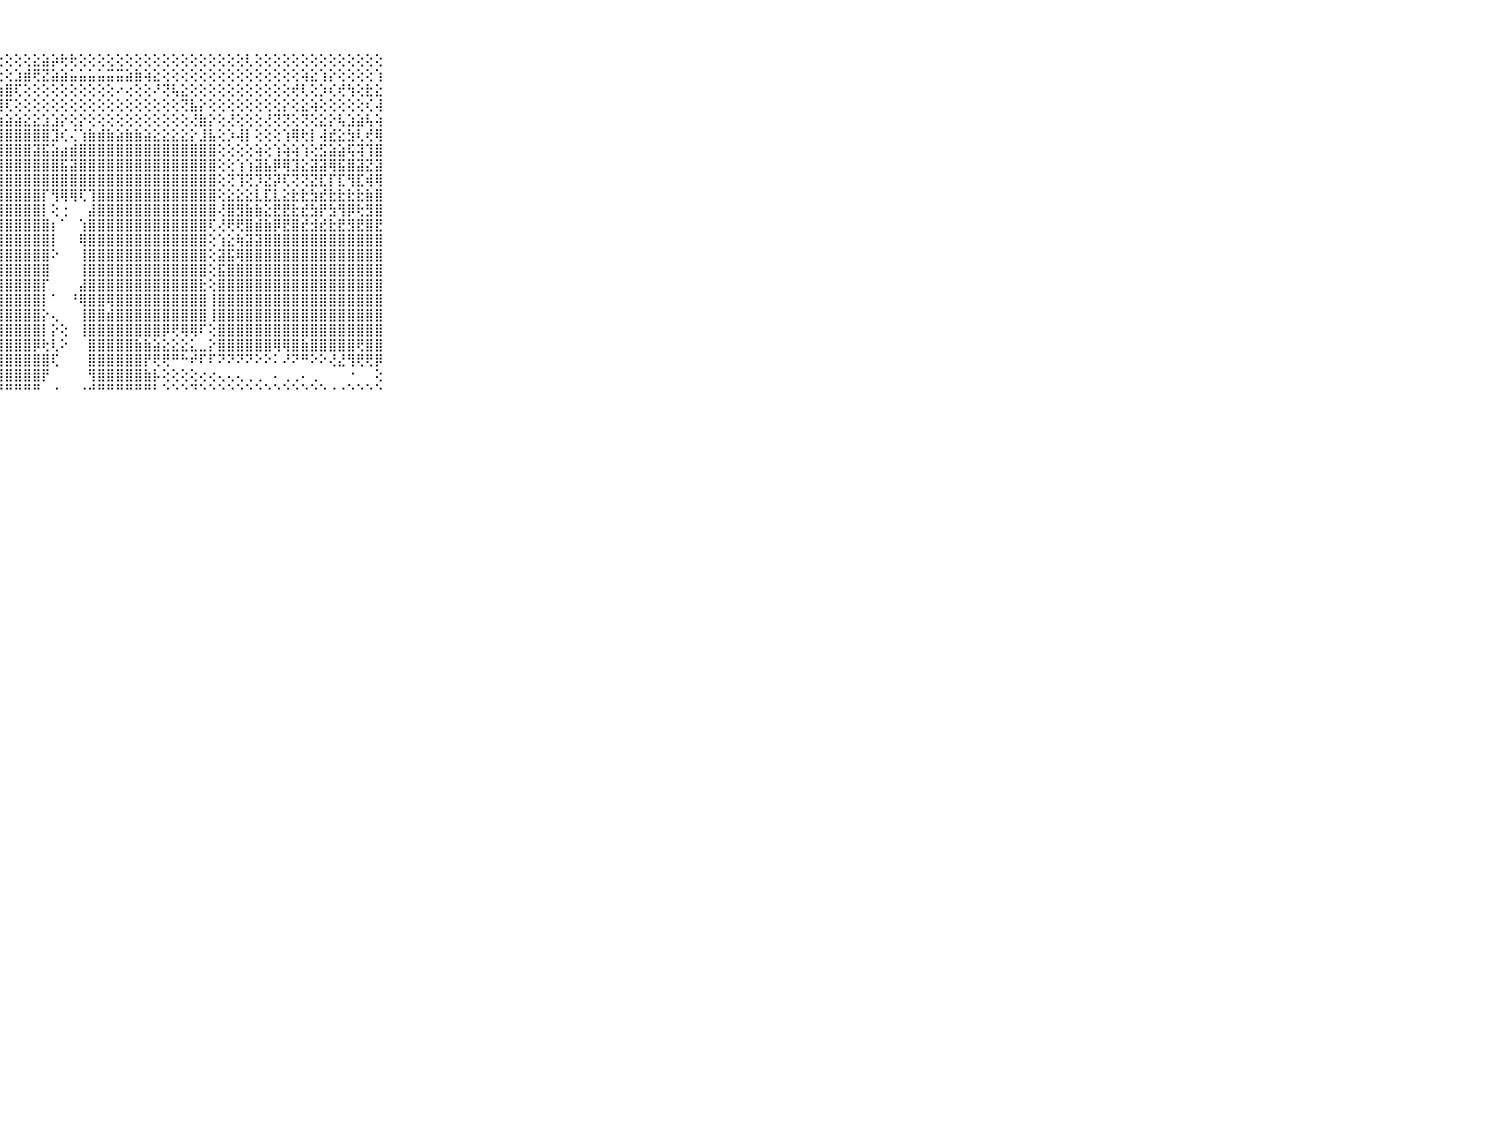

⠀⠀⠀⠀⠀⠀⠀⠀⠀⠀⠀⢕⢕⢕⢕⢕⢕⢕⢕⢕⢕⢕⢵⢕⢕⢕⢕⢕⢕⢕⢕⣕⣵⡵⢗⢗⢕⢕⢕⢕⢕⢕⢕⢕⢕⢕⢕⢕⢕⢕⢕⢕⢕⢕⢇⢕⢕⢕⢕⢕⢕⢕⢕⢕⢕⢕⢕⢕⢕⠀⠀⠀⠀⠀⠀⠀⠀⠀⠀⠀⠀
⠀⠀⠀⠀⠀⠀⠀⠀⠀⠀⠀⢕⢕⢕⢵⢵⢵⢕⢕⢕⢵⢕⢕⢕⢕⢕⢕⢕⢕⣱⣾⢟⣝⣵⣵⣥⣥⣥⣥⣭⣭⣵⣷⢵⣕⢕⢕⢕⢕⢕⢕⢕⢕⢕⢕⢕⢕⢕⢕⢕⢵⣕⢱⡕⢕⢕⢕⢕⢱⠀⠀⠀⠀⠀⠀⠀⠀⠀⠀⠀⠀
⠀⠀⠀⠀⠀⠀⠀⠀⠀⠀⠀⢜⢝⢕⢕⢝⢕⢕⣕⣕⢕⢇⢕⢕⢕⢕⢕⣱⣿⢏⢕⢕⢕⢕⢕⢕⢕⢕⢕⢕⠔⢔⢕⢕⠜⢝⢧⣕⢕⢕⢕⢕⢕⢕⢕⢕⢕⢕⢕⢞⢇⢕⡱⢎⢞⢳⢕⣗⣕⠀⠀⠀⠀⠀⠀⠀⠀⠀⠀⠀⠀
⠀⠀⠀⠀⠀⠀⠀⠀⠀⠀⠀⢜⣕⣗⣕⣗⣕⣱⡗⡕⣎⡕⢕⢕⢕⢕⣾⣿⢏⢕⢕⢕⢕⢕⢕⢕⢕⢕⢕⢕⢕⢕⢕⢕⢕⢕⢕⢝⣧⡕⢕⢕⢕⢕⢕⢕⢕⢕⡕⢕⣕⢵⢕⢕⢕⢕⢕⢎⢼⠀⠀⠀⠀⠀⠀⠀⠀⠀⠀⠀⠀
⠀⠀⠀⠀⠀⠀⠀⠀⠀⠀⠀⢕⡕⢞⢗⢗⢗⢕⢕⢕⢕⢕⢕⢕⢕⣾⣿⣳⣵⣵⣕⣕⣱⣱⡕⢕⡕⢕⢕⢕⢕⢕⢕⢕⢕⢕⢕⢕⢜⣷⡕⢕⢜⢕⢕⢕⢜⢝⢝⢕⢝⢕⣕⡕⢧⣱⣵⢧⢵⠀⠀⠀⠀⠀⠀⠀⠀⠀⠀⠀⠀
⠀⠀⠀⠀⠀⠀⠀⠀⠀⠀⠀⣱⣾⡧⢕⢧⢵⢕⢕⢜⢕⢕⢕⢕⢱⣿⣿⣿⣿⣿⣿⣿⣿⣹⢎⢌⢱⣷⣾⣷⣵⣷⣷⣵⣕⣕⣕⣕⡕⣸⣧⢕⡱⢼⡇⢕⢕⢕⢱⢿⢗⡇⢼⣞⣕⣳⢇⢞⢿⠀⠀⠀⠀⠀⠀⠀⠀⠀⠀⠀⠀
⠀⠀⠀⠀⠀⠀⠀⠀⠀⠀⠀⢽⣯⢽⢽⢝⢽⢽⢜⢜⢕⢜⢕⢕⢱⣿⣿⣿⣿⣿⣿⣽⣯⣵⣴⣾⣿⣿⣿⣿⣿⣿⣿⣿⣿⣿⣿⣿⣿⣿⣿⢕⢕⢕⢕⢵⢕⢱⢵⢵⢱⢕⣫⣵⣵⢯⢽⢹⣿⠀⠀⠀⠀⠀⠀⠀⠀⠀⠀⠀⠀
⠀⠀⠀⠀⠀⠀⠀⠀⠀⠀⠀⢽⢝⢕⢝⢕⢕⢕⢕⢕⢕⢕⢕⢕⣺⣿⣿⣿⣿⣿⣿⣿⣿⣿⣯⣽⣿⣿⣿⣿⣿⣿⣿⣿⣿⣿⣿⣿⣿⣿⣿⢕⢕⢱⢱⣽⣧⡿⢿⣹⣕⣽⣽⢿⣯⣿⣽⣝⣽⠀⠀⠀⠀⠀⠀⠀⠀⠀⠀⠀⠀
⠀⠀⠀⠀⠀⠀⠀⠀⠀⠀⠀⢕⢕⢕⢕⢕⢕⡕⢕⢕⢕⢇⢕⢕⢺⣿⣿⣿⣿⣿⣿⣿⣿⣿⣿⣿⣿⣿⣿⣿⣿⣿⣿⣿⣿⣿⣿⣿⣿⣿⣿⢕⢝⢹⢝⡹⣝⡽⢏⢝⢝⣝⣏⡏⣏⢻⣏⢾⢿⠀⠀⠀⠀⠀⠀⠀⠀⠀⠀⠀⠀
⠀⠀⠀⠀⠀⠀⠀⠀⠀⠀⠀⢕⢕⢕⢕⢕⢕⢕⢕⢕⢕⣸⣿⣿⣿⣿⣿⣿⣿⣿⣿⣿⡏⢻⢿⢿⢏⢹⣿⣿⣿⣿⣿⣿⣿⣿⣿⣿⣿⣿⣿⢕⣕⣕⣕⣇⣏⣇⣕⣗⣗⣳⣞⣗⣗⣗⣗⣷⣿⠀⠀⠀⠀⠀⠀⠀⠀⠀⠀⠀⠀
⠀⠀⠀⠀⠀⠀⠀⠀⠀⠀⠀⢼⡞⢗⢇⣱⣵⣕⣕⢕⢜⡿⢿⣿⣿⣿⣿⣿⣿⣿⣿⣿⡇⢕⢐⠀⠀⣼⣿⣿⣿⣿⣿⣿⣿⣿⣿⣿⣿⣿⣿⢜⣿⣻⣷⣷⣕⣟⣟⣗⣞⣳⡟⣳⢻⡿⢗⣻⣿⠀⠀⠀⠀⠀⠀⠀⠀⠀⠀⠀⠀
⠀⠀⠀⠀⠀⠀⠀⠀⠀⠀⠀⣷⣵⣷⣵⣇⢕⢵⢵⢵⢇⢱⢕⡱⢺⣿⣿⣿⣿⣿⣿⣿⣿⡆⠁⠀⢱⣿⣿⣿⣿⣿⣿⣿⣿⣿⣿⣿⣿⣿⢏⢜⢟⢟⣿⣾⣷⡿⣟⣿⣞⣺⣞⣗⣟⣻⣟⣿⣟⠀⠀⠀⠀⠀⠀⠀⠀⠀⠀⠀⠀
⠀⠀⠀⠀⠀⠀⠀⠀⠀⠀⠀⣿⣿⡝⣝⣟⢕⡜⢝⣕⣜⡝⢜⢝⢸⣿⣿⣿⣿⣿⣿⣿⣿⡇⠀⠀⢿⣿⣿⣿⣿⣿⣿⣿⣿⣿⣿⣿⣿⣿⢕⢱⣕⢷⣽⣽⣿⣿⣿⣿⣿⣿⣿⣿⣿⣿⣿⣿⣿⠀⠀⠀⠀⠀⠀⠀⠀⠀⠀⠀⠀
⠀⠀⠀⠀⠀⠀⠀⠀⠀⠀⠀⣿⣿⣿⣟⡟⣕⢕⢕⣜⢕⣞⣱⣵⣼⣿⣿⣿⣿⣿⣿⣿⣿⠕⠀⠀⢸⣿⣿⣿⣿⣿⣿⣿⣿⣿⣿⣿⣿⣿⢕⣽⣯⢿⣿⣿⣿⣿⣿⣿⣿⣿⣿⣿⣿⣿⣿⣿⣿⠀⠀⠀⠀⠀⠀⠀⠀⠀⠀⠀⠀
⠀⠀⠀⠀⠀⠀⠀⠀⠀⠀⠀⣿⣿⣿⣷⣿⣗⡕⣗⣱⣷⣾⣿⣿⣿⣿⣿⣿⣿⣿⣿⣿⣿⠀⠀⠀⢸⣿⣿⣿⣿⣿⣿⣿⣿⣿⣿⣿⣿⣿⢕⣯⣿⣿⣿⣿⣿⣿⣿⣿⣿⣿⣿⣿⣿⣿⣿⣿⣿⠀⠀⠀⠀⠀⠀⠀⠀⠀⠀⠀⠀
⠀⠀⠀⠀⠀⠀⠀⠀⠀⠀⠀⣿⣿⣿⣿⣿⣿⢷⣮⣽⢹⣼⣿⣿⣿⢽⣿⣿⣿⣿⣿⣿⡏⠀⠀⠀⣼⣿⣿⣿⣿⣿⣿⣿⣿⣿⣿⣿⣿⣗⢕⣿⣿⣿⣿⣿⣿⣿⣿⣿⣿⣿⣿⣿⣿⣿⣿⣿⣿⠀⠀⠀⠀⠀⠀⠀⠀⠀⠀⠀⠀
⠀⠀⠀⠀⠀⠀⠀⠀⠀⠀⠀⣿⣿⣿⣿⣿⣿⣿⣿⣿⣿⣿⣿⣿⣿⣿⣿⣿⣿⣿⣿⣿⡇⠁⠀⠘⢿⣿⣿⢿⣿⣿⣿⣿⣿⣿⣿⣿⣿⣿⢸⣿⣿⣿⣿⣿⣿⣿⣿⣿⣿⣿⣿⣿⣿⣿⣿⣿⣿⠀⠀⠀⠀⠀⠀⠀⠀⠀⠀⠀⠀
⠀⠀⠀⠀⠀⠀⠀⠀⠀⠀⠀⣿⣿⣿⣿⣿⣿⣿⣿⣿⣿⣿⣿⣿⣿⣿⣿⣿⣿⣿⣿⣿⡕⢄⠀⠀⢸⣿⣿⣾⣿⣿⣿⣿⣿⣿⣿⣿⣿⣿⢸⣿⣿⣿⣿⣿⣿⣿⣿⣿⣿⣿⣿⣿⣿⣿⣿⣿⣿⠀⠀⠀⠀⠀⠀⠀⠀⠀⠀⠀⠀
⠀⠀⠀⠀⠀⠀⠀⠀⠀⠀⠀⣿⣟⣿⣿⣿⣿⣿⣿⣿⣿⣿⣿⣿⣿⣿⣿⣿⣿⣿⣿⣿⡇⡕⢕⠀⢸⣿⣿⣿⣿⣿⣿⣿⣿⡿⢟⢿⢿⠏⢕⣿⣿⣿⣿⣿⣿⣿⣿⣿⣿⣿⣿⣿⣿⣿⣿⣿⣿⠀⠀⠀⠀⠀⠀⠀⠀⠀⠀⠀⠀
⠀⠀⠀⠀⠀⠀⠀⠀⠀⠀⠀⣿⣿⣿⣷⣿⣿⣿⣿⣿⣿⣿⣿⣿⣿⣿⣿⣿⣿⣿⣿⡿⢗⢇⠕⠀⠀⣿⣿⣿⣿⣿⣷⣷⣵⣕⣕⣕⣅⣀⡕⣿⣿⣿⣿⣿⣿⢿⢿⣿⣷⣿⣿⣿⣿⣿⢟⣿⣿⠀⠀⠀⠀⠀⠀⠀⠀⠀⠀⠀⠀
⠀⠀⠀⠀⠀⠀⠀⠀⠀⠀⠀⠝⢏⢟⢏⢝⢝⢟⢝⠟⢟⢝⢝⢝⢏⢟⢻⣿⣿⣿⣿⣿⣿⢏⠀⠀⠀⣿⣿⣿⣿⣿⣿⡟⢟⢟⠛⠓⠞⠏⠏⠝⠝⠝⠝⠕⠕⠅⠜⠝⠛⠕⠕⢜⣜⢻⢟⢟⡿⠀⠀⠀⠀⠀⠀⠀⠀⠀⠀⠀⠀
⠀⠀⠀⠀⠀⠀⠀⠀⠀⠀⠀⠔⢕⢕⢕⢕⢕⢕⢕⢕⢕⢕⢕⢕⢕⢕⣿⣿⣿⣿⣿⣿⡟⠀⠀⠀⠀⢻⣿⣿⣿⣿⣿⣷⡧⢕⢕⢕⢕⢔⢔⢄⢄⢄⢀⢀⠀⠄⢀⢀⠄⢀⠀⠀⠀⠐⠀⠀⢕⠀⠀⠀⠀⠀⠀⠀⠀⠀⠀⠀⠀
⠀⠀⠀⠀⠀⠀⠀⠀⠀⠀⠀⠑⠑⠑⠑⠑⠑⠑⠑⠑⠑⠑⠑⠑⠑⠘⠛⠛⠛⠛⠛⠛⠀⠐⠀⠀⠐⠚⠛⠛⠛⠛⠛⠛⠃⠑⠑⠑⠙⠑⠑⠑⠑⠑⠑⠑⠑⠑⠑⠑⠑⠑⠑⠐⠐⠑⠑⠑⠑⠀⠀⠀⠀⠀⠀⠀⠀⠀⠀⠀⠀